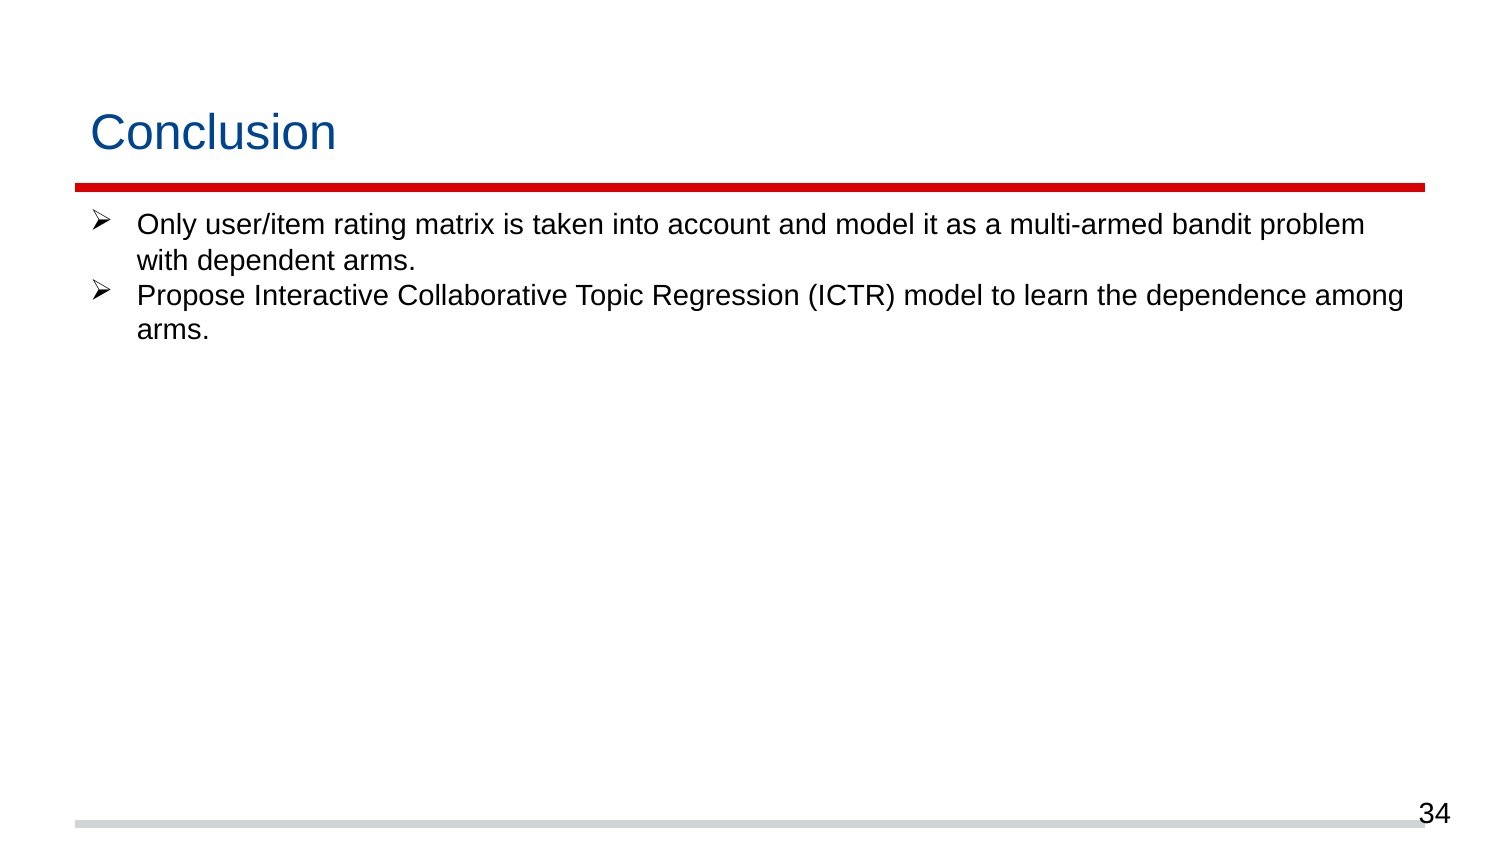

# Conclusion
Only user/item rating matrix is taken into account and model it as a multi-armed bandit problem with dependent arms.
Propose Interactive Collaborative Topic Regression (ICTR) model to learn the dependence among arms.

34